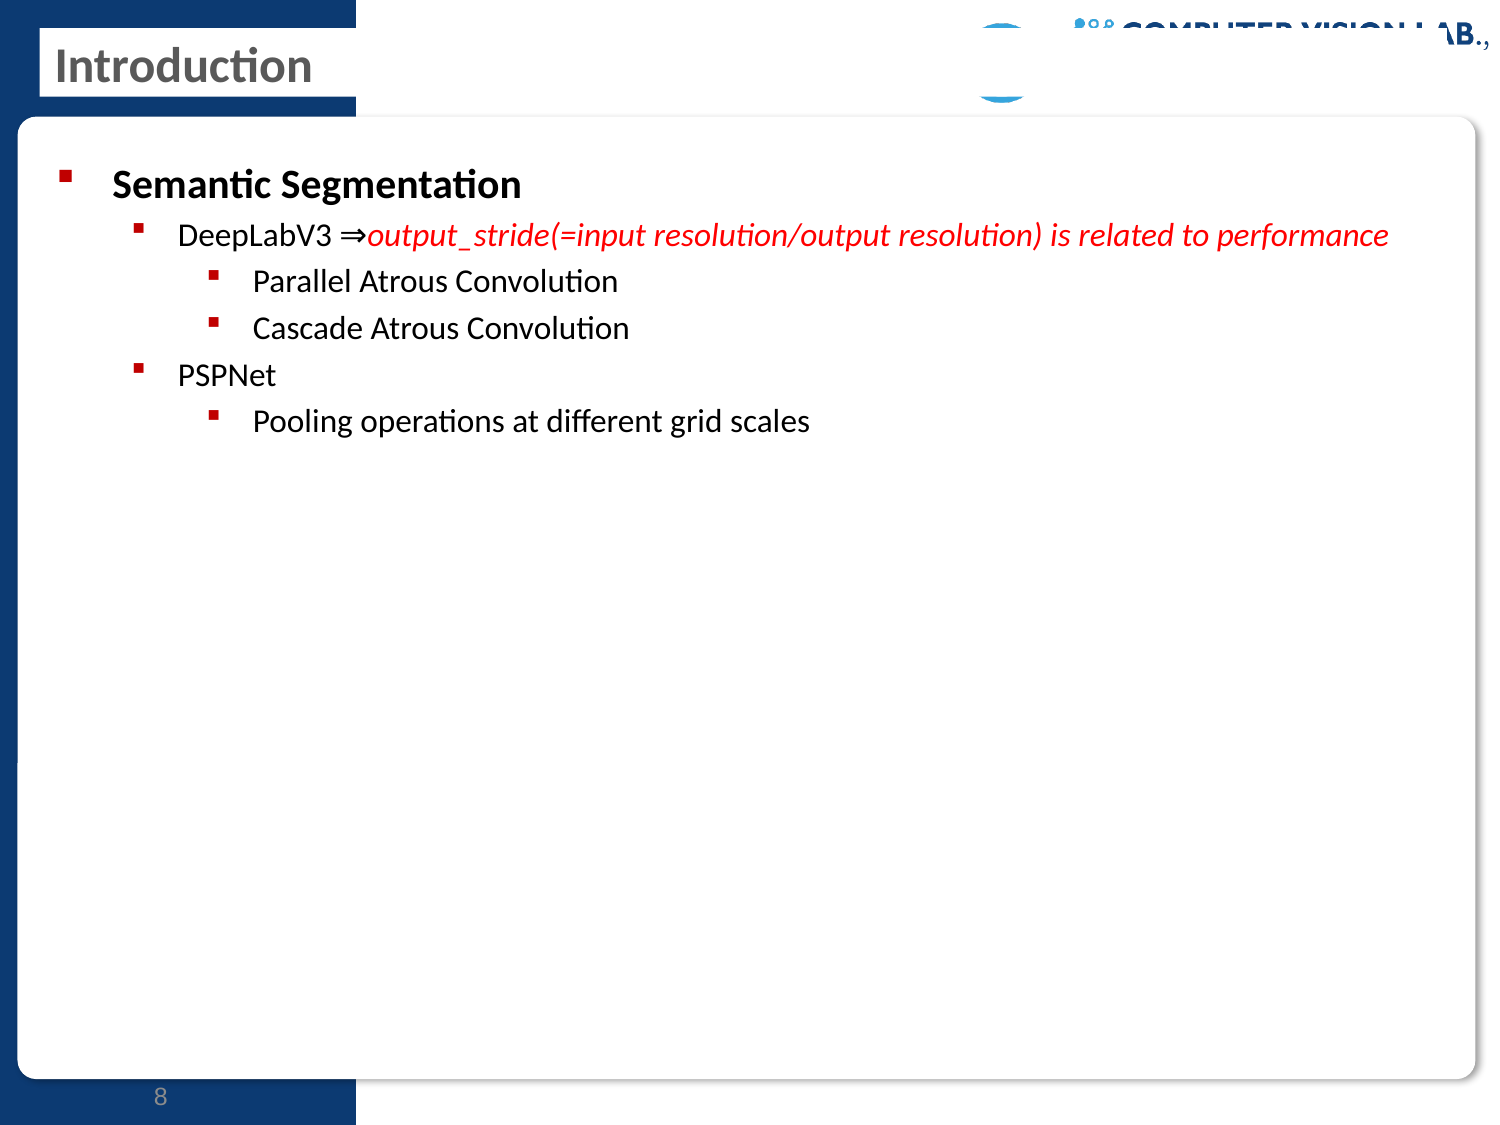

# Introduction
Semantic Segmentation
DeepLabV3 ⇒output_stride(=input resolution/output resolution) is related to performance
Parallel Atrous Convolution
Cascade Atrous Convolution
PSPNet
Pooling operations at different grid scales
8